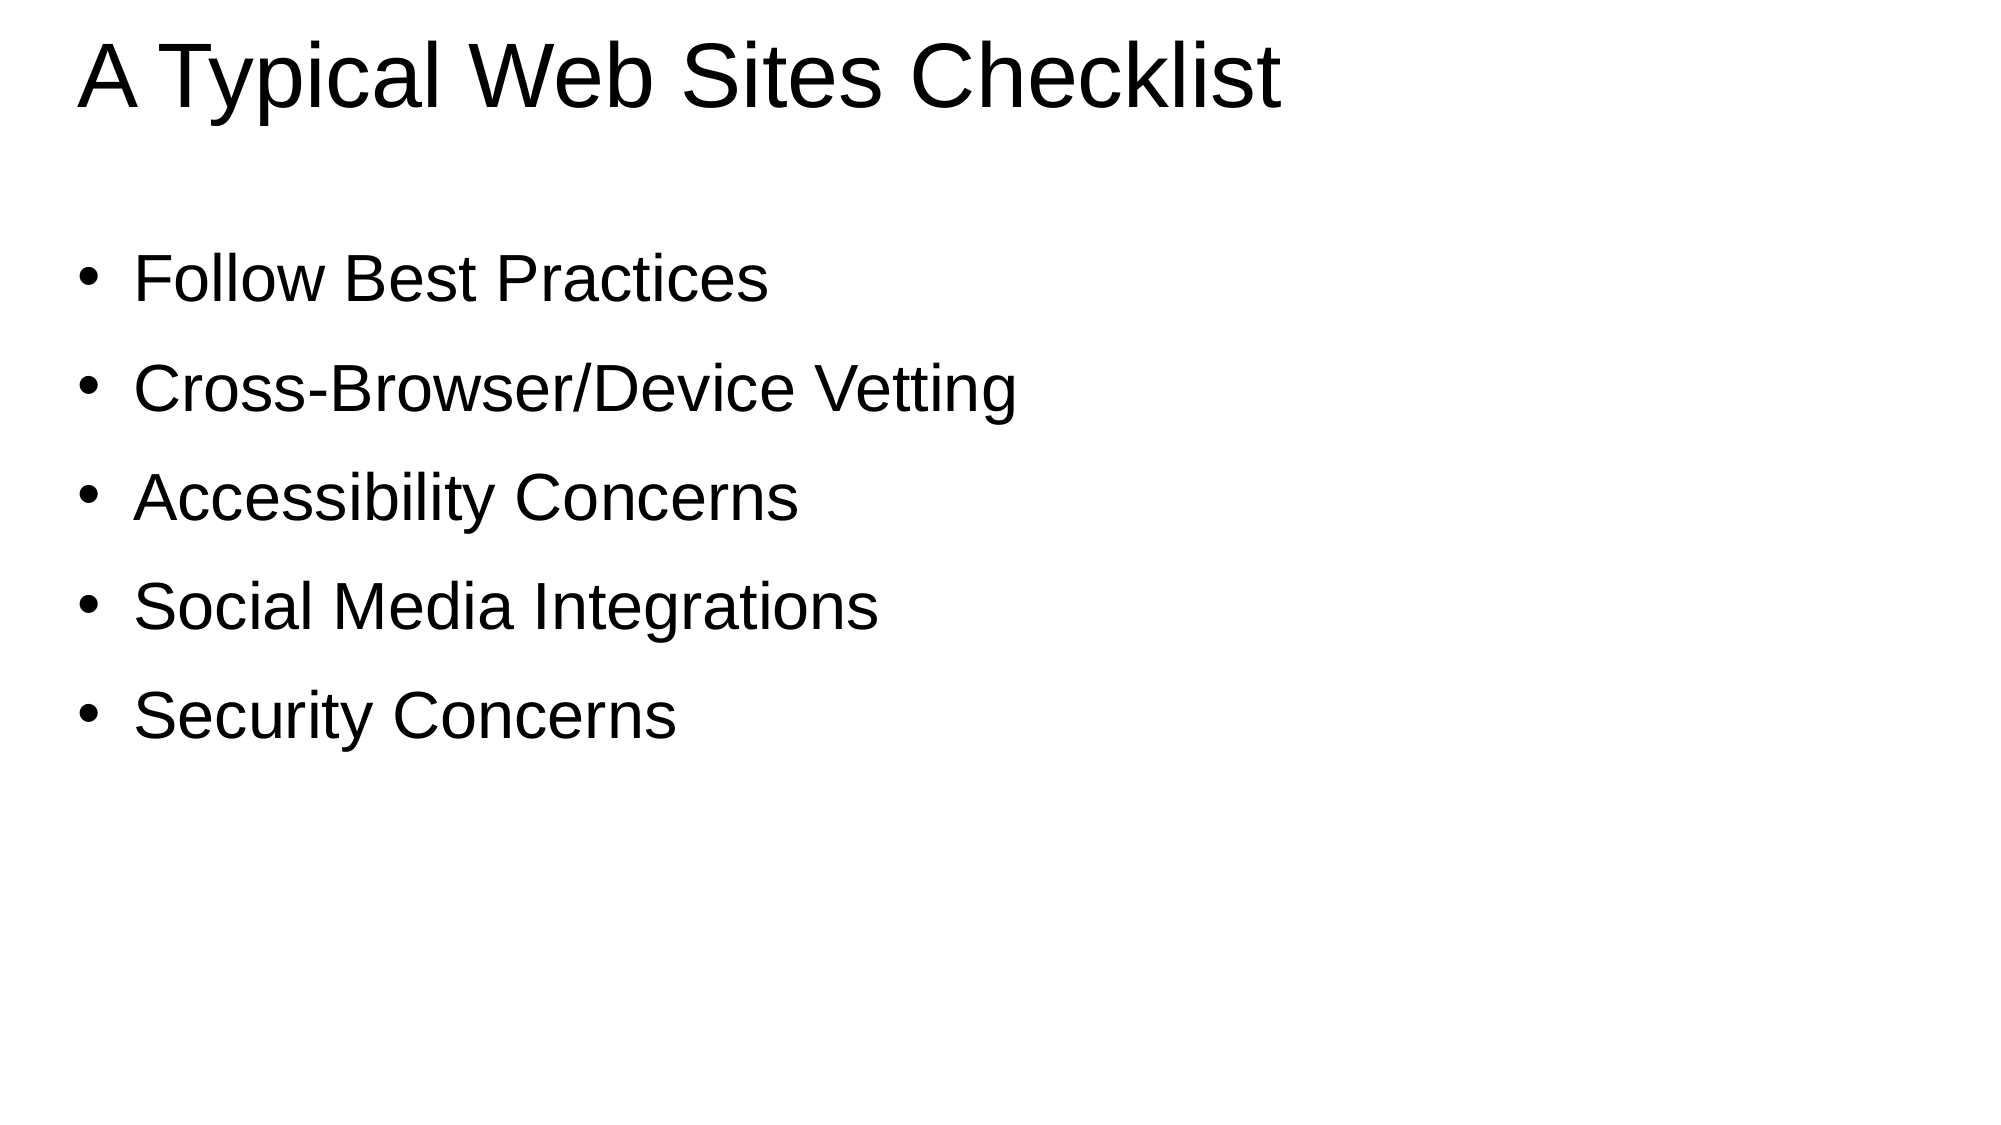

# A Typical Web Sites Checklist
Follow Best Practices
Cross-Browser/Device Vetting
Accessibility Concerns
Social Media Integrations
Security Concerns